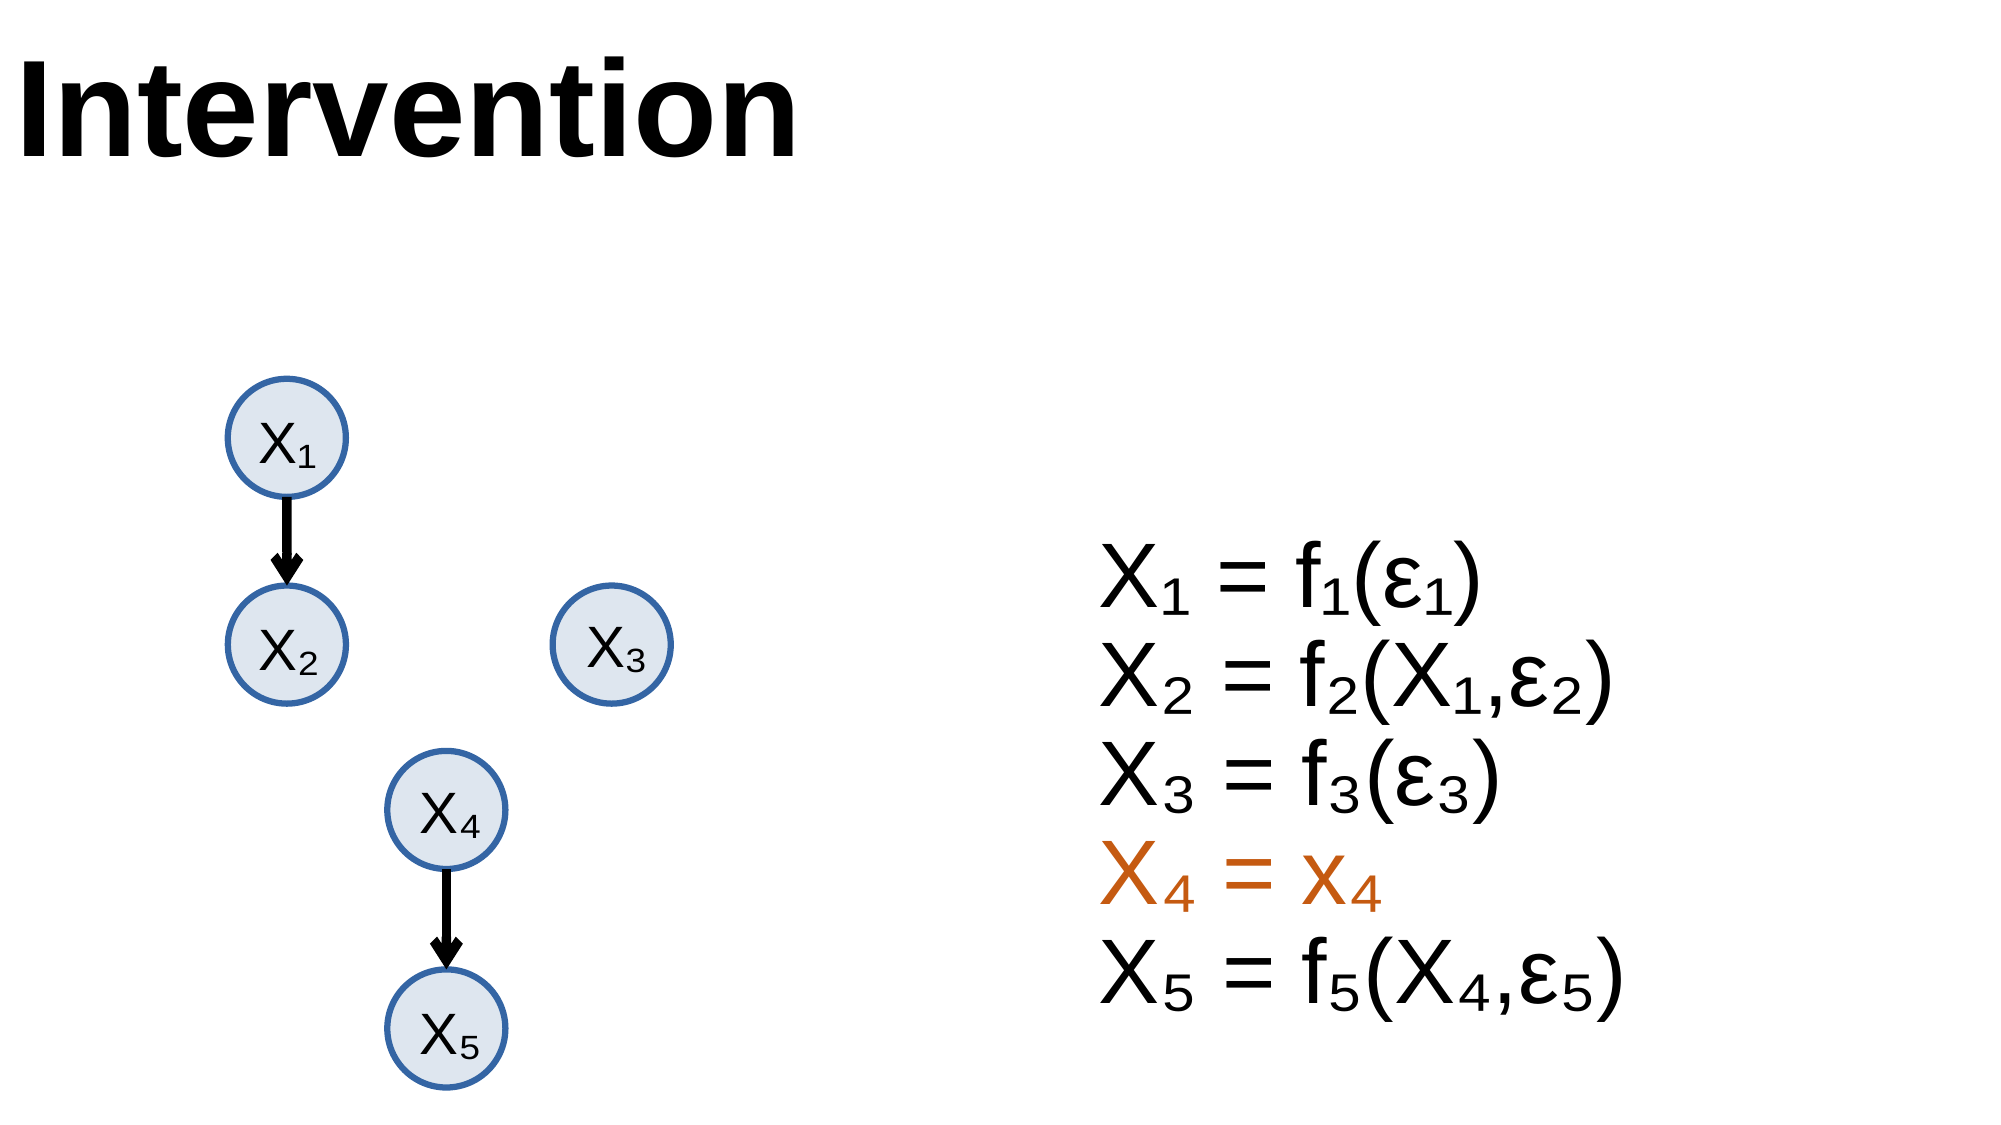

# Intervention

X₁
X₁ = f₁(ε₁)
X₂ = f₂(X₁,ε₂)
X₃ = f₃(ε₃)
X₄ = x₄
X₅ = f₅(X₄,ε₅)

X₃
X₂

X₄

X₅